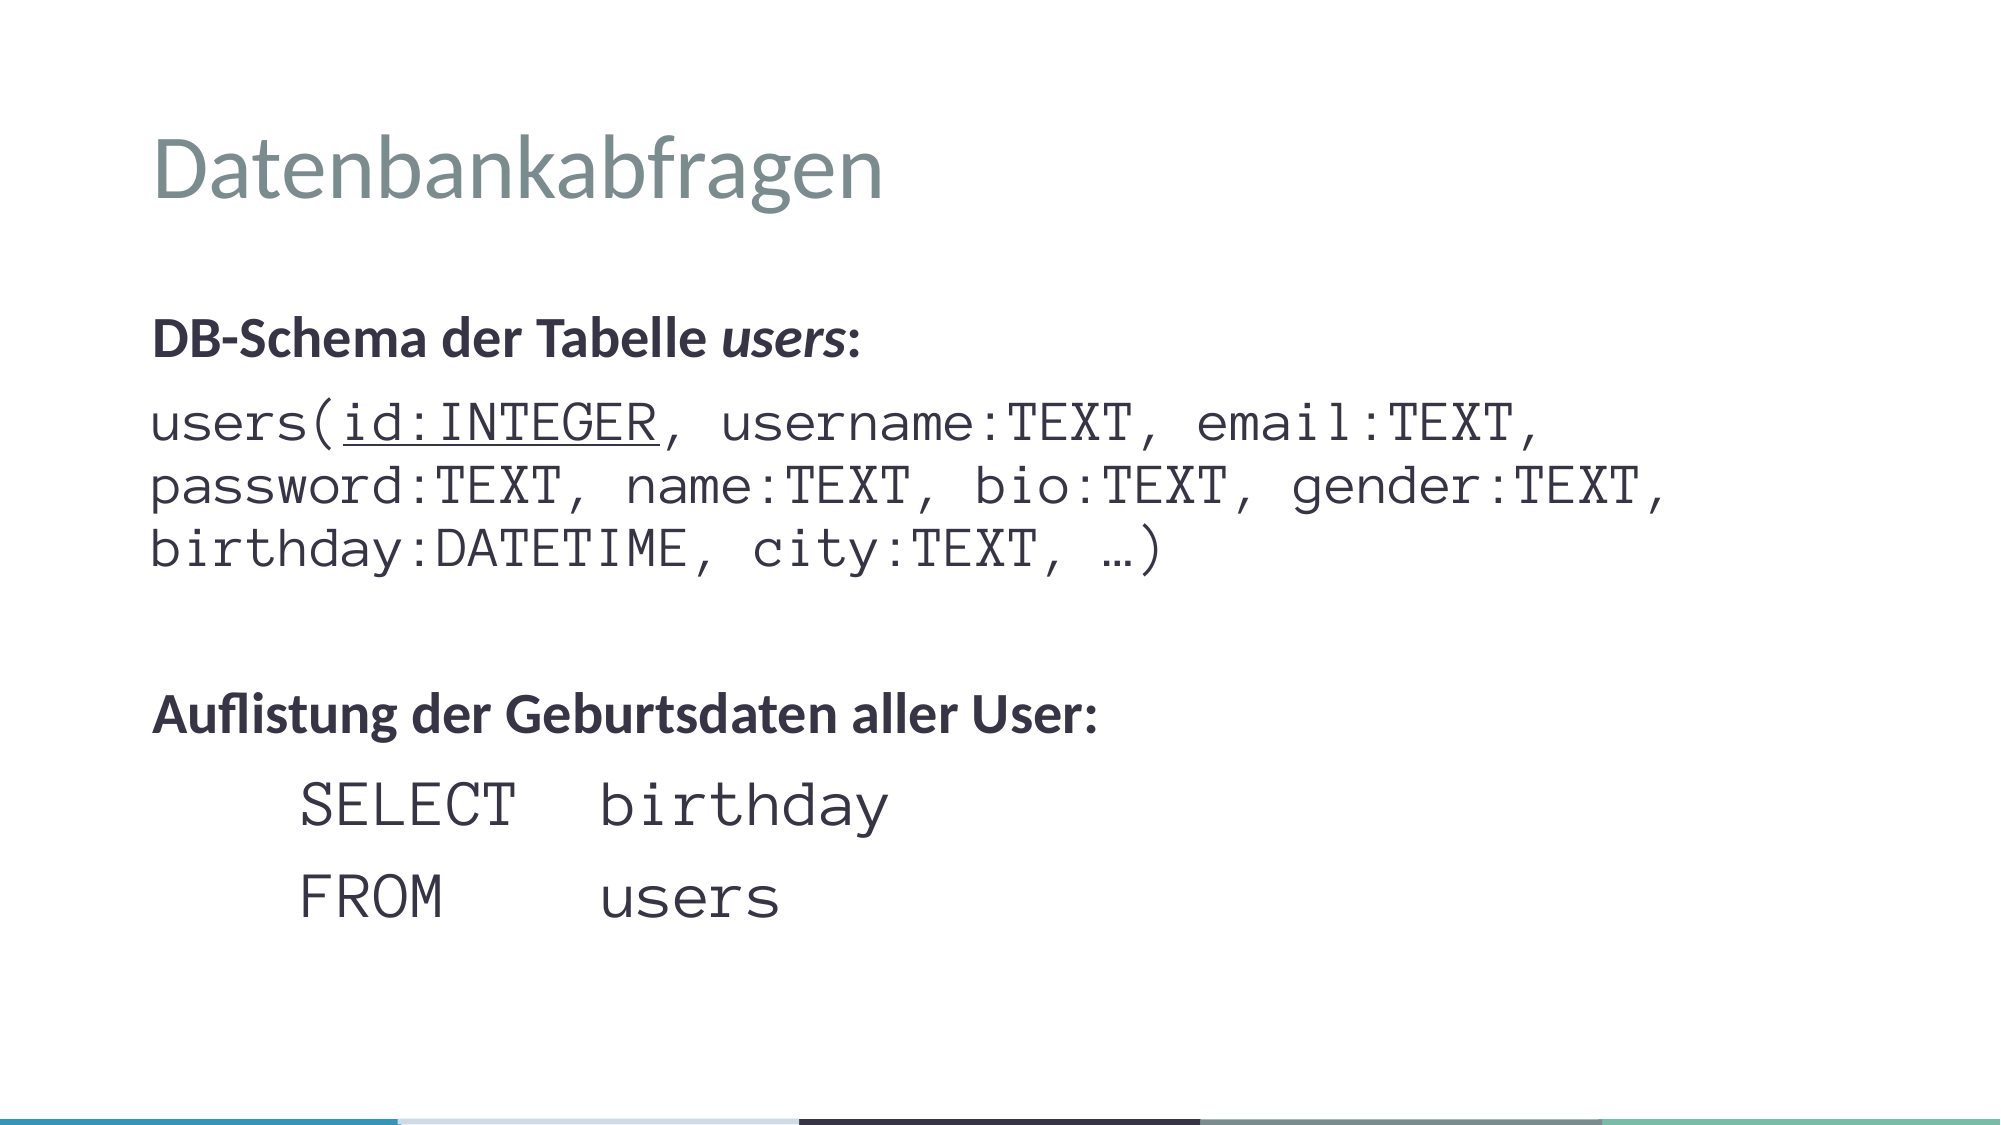

# Datenbankabfragen
DB-Schema der Tabelle users:
users(id:INTEGER, username:TEXT, email:TEXT, password:TEXT, name:TEXT, bio:TEXT, gender:TEXT, birthday:DATETIME, city:TEXT, …)

Auflistung der Geburtsdaten aller User:
	SELECT	birthday
	FROM		users